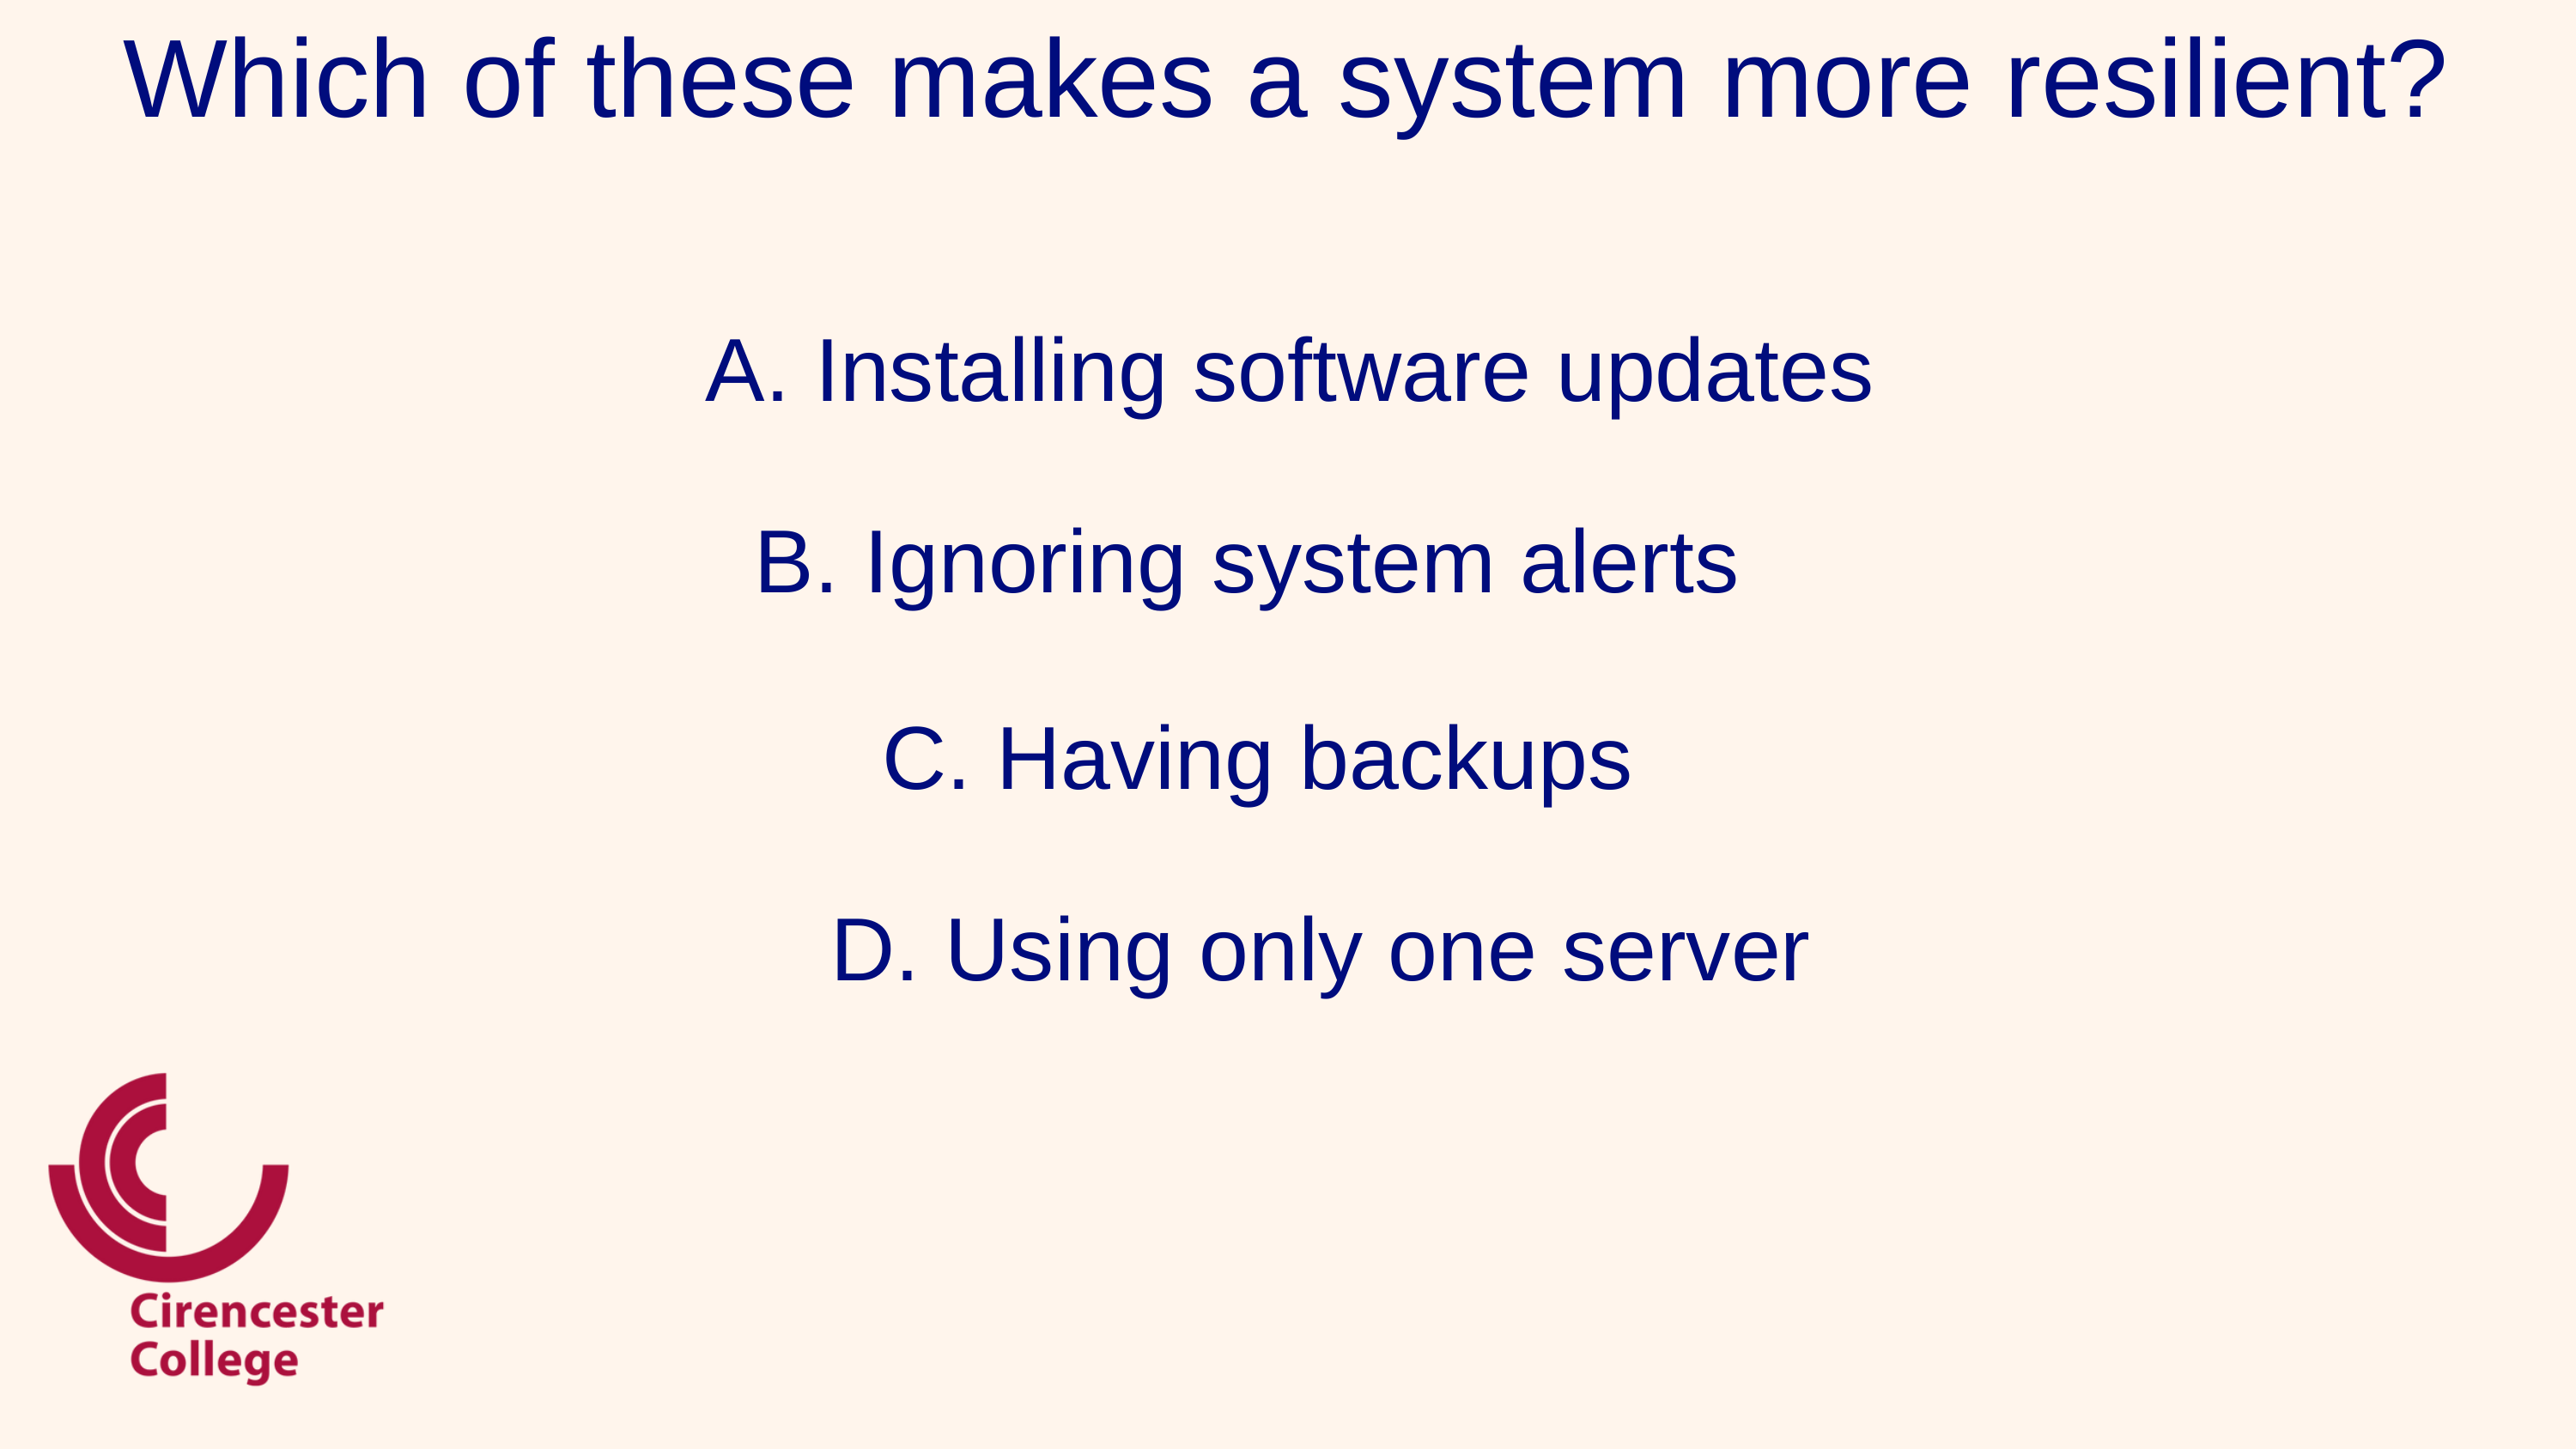

Which of these makes a system more resilient?
A. Installing software updates
B. Ignoring system alerts
C. Having backups
D. Using only one server